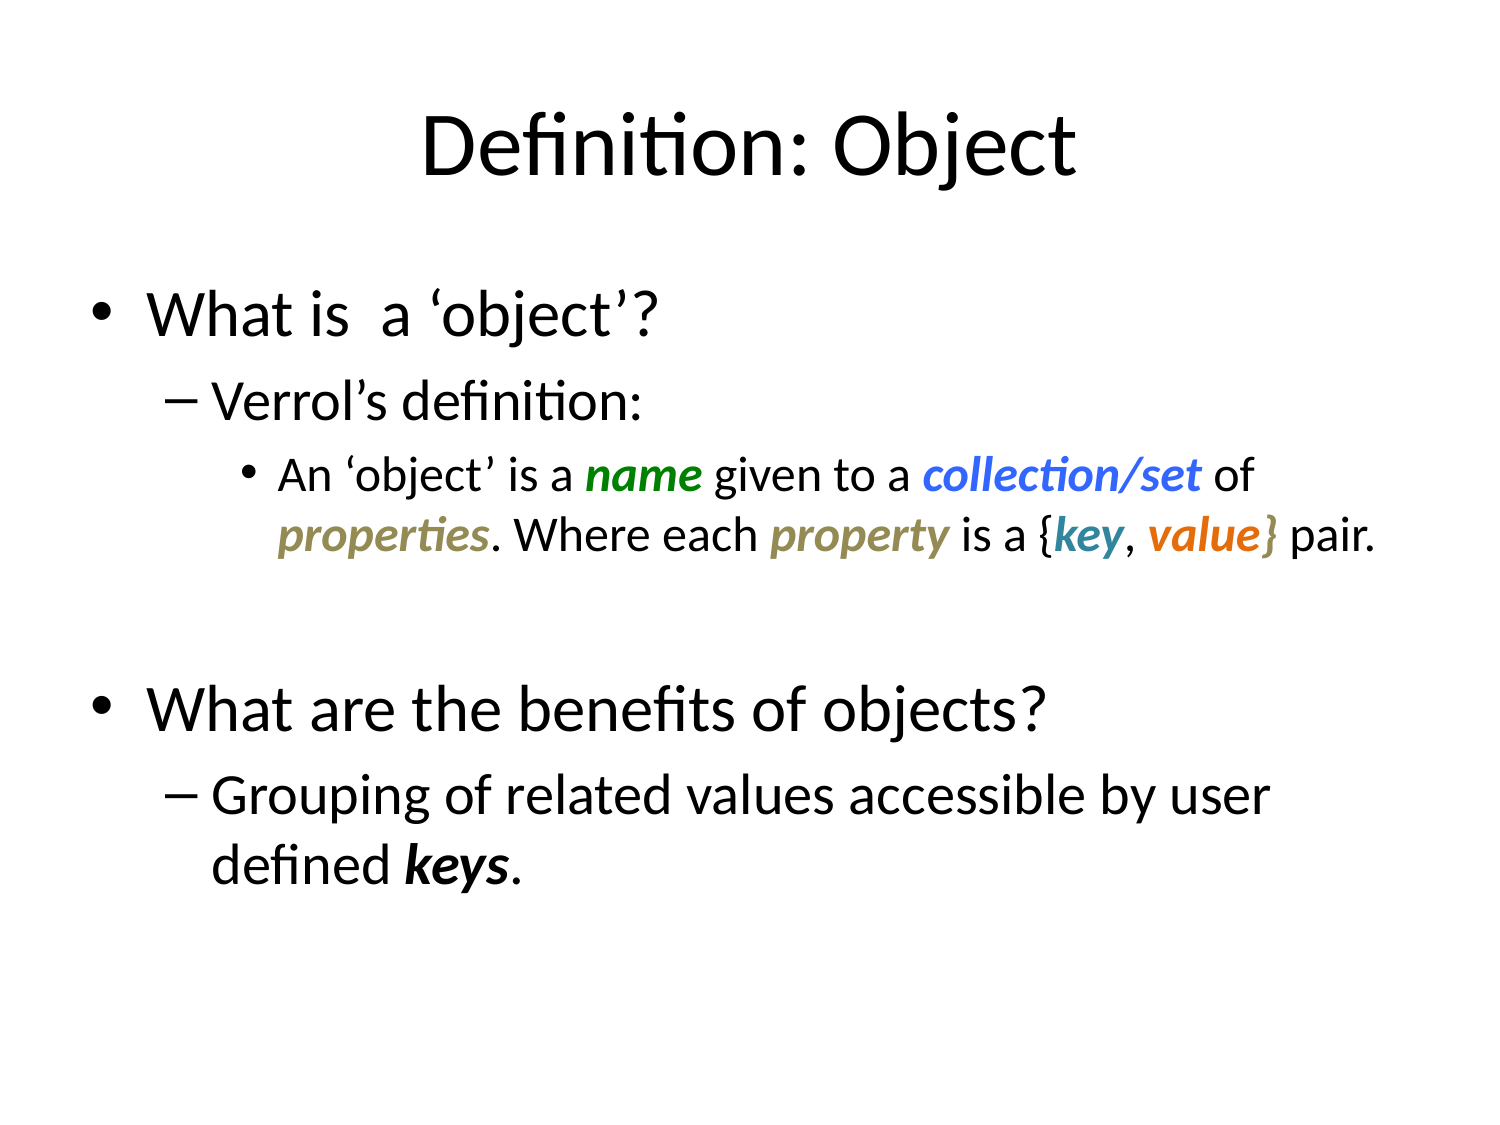

# Definition: Object
What is  a ‘object’?
Verrol’s definition:
An ‘object’ is a name given to a collection/set of properties. Where each property is a {key, value} pair.

What are the benefits of objects?
Grouping of related values accessible by user defined keys.